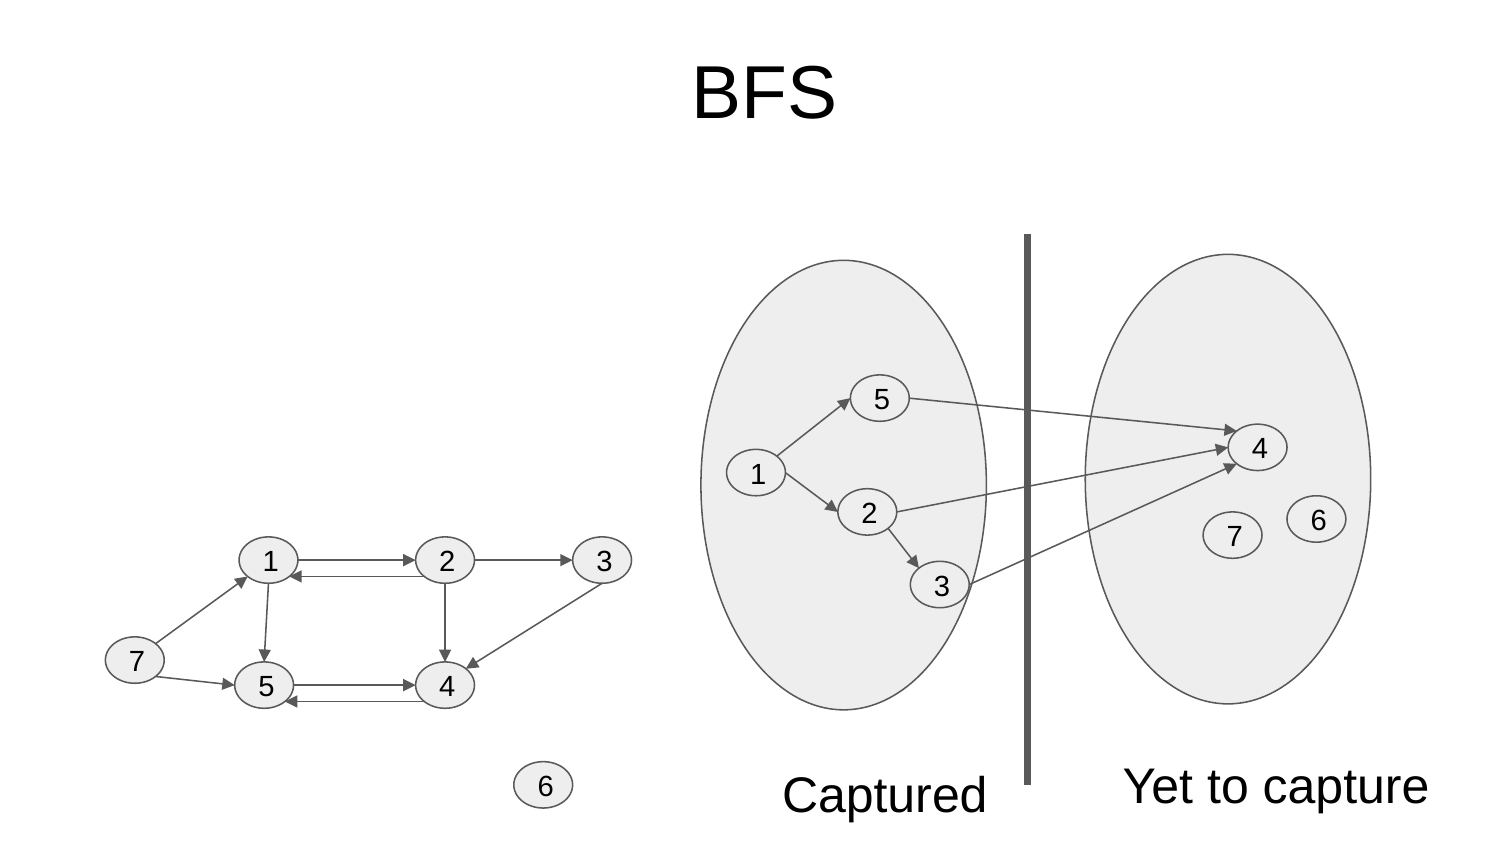

# BFS

5
4
1
2
6
7
1
2
3
3
7
5
4
Yet to capture
Captured
6